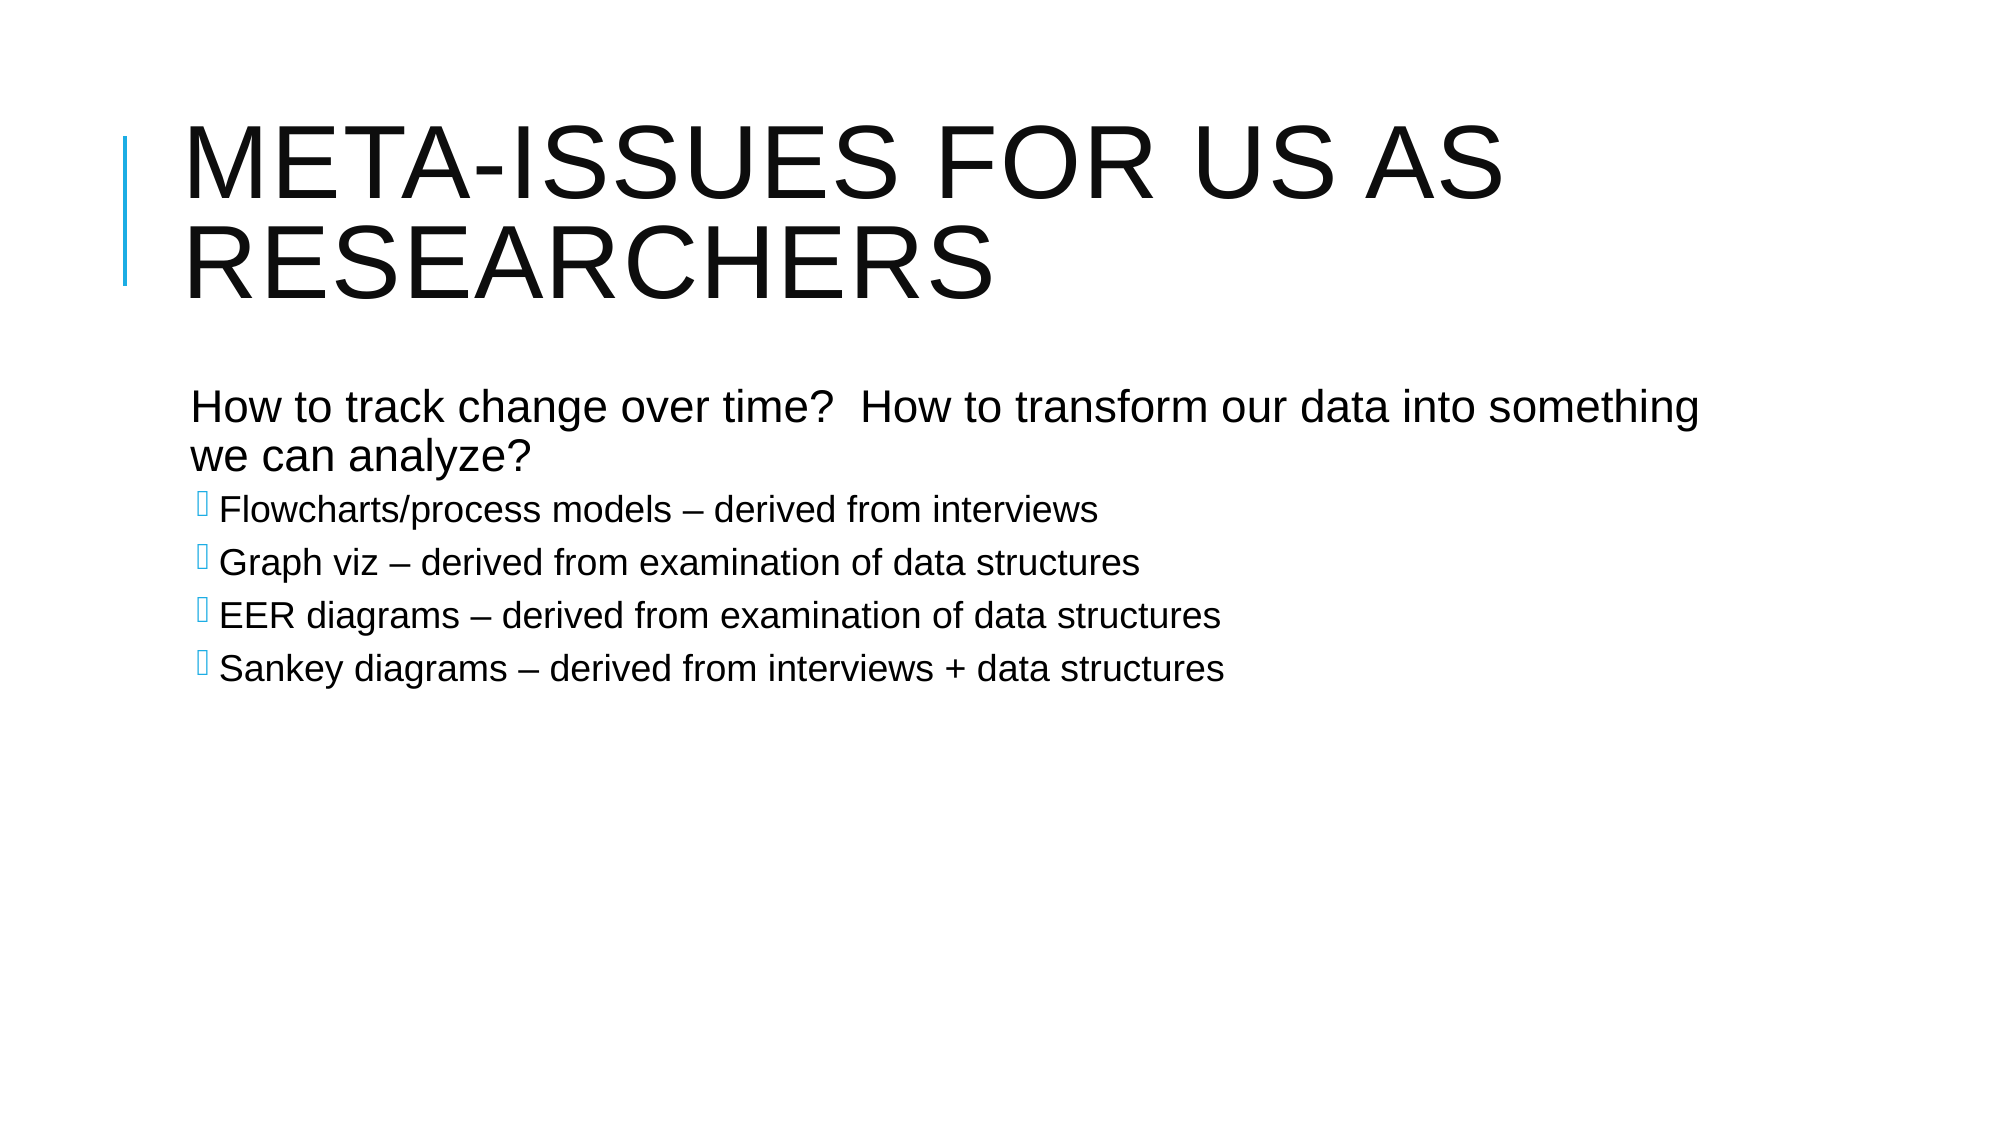

# Meta-issues for us as researchers
How to track change over time?  How to transform our data into something we can analyze?
Flowcharts/process models – derived from interviews
Graph viz – derived from examination of data structures
EER diagrams – derived from examination of data structures
Sankey diagrams – derived from interviews + data structures